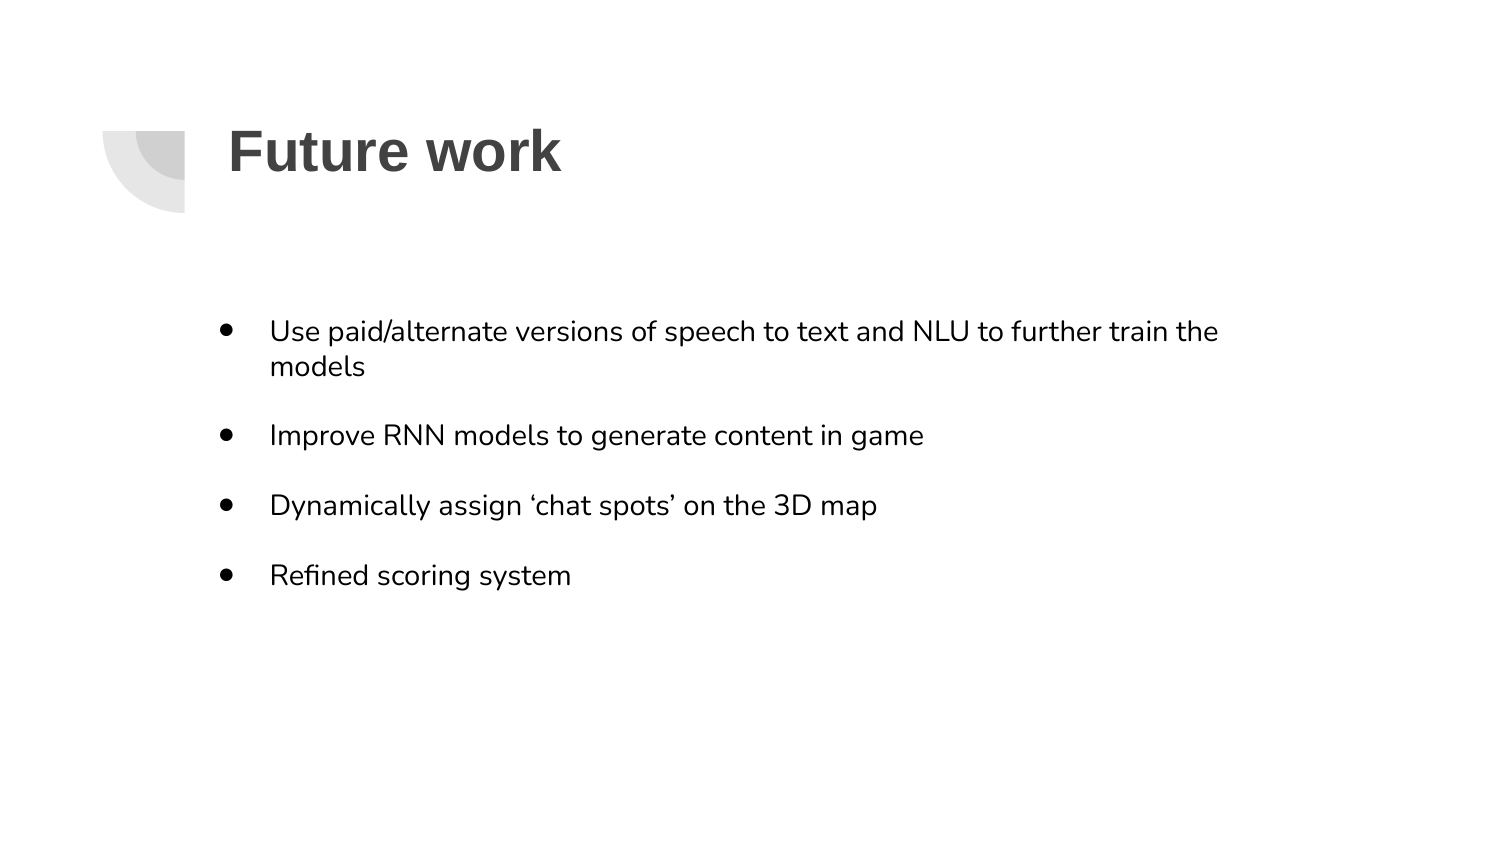

# Future work
Use paid/alternate versions of speech to text and NLU to further train the models

Improve RNN models to generate content in game

Dynamically assign ‘chat spots’ on the 3D map

Refined scoring system